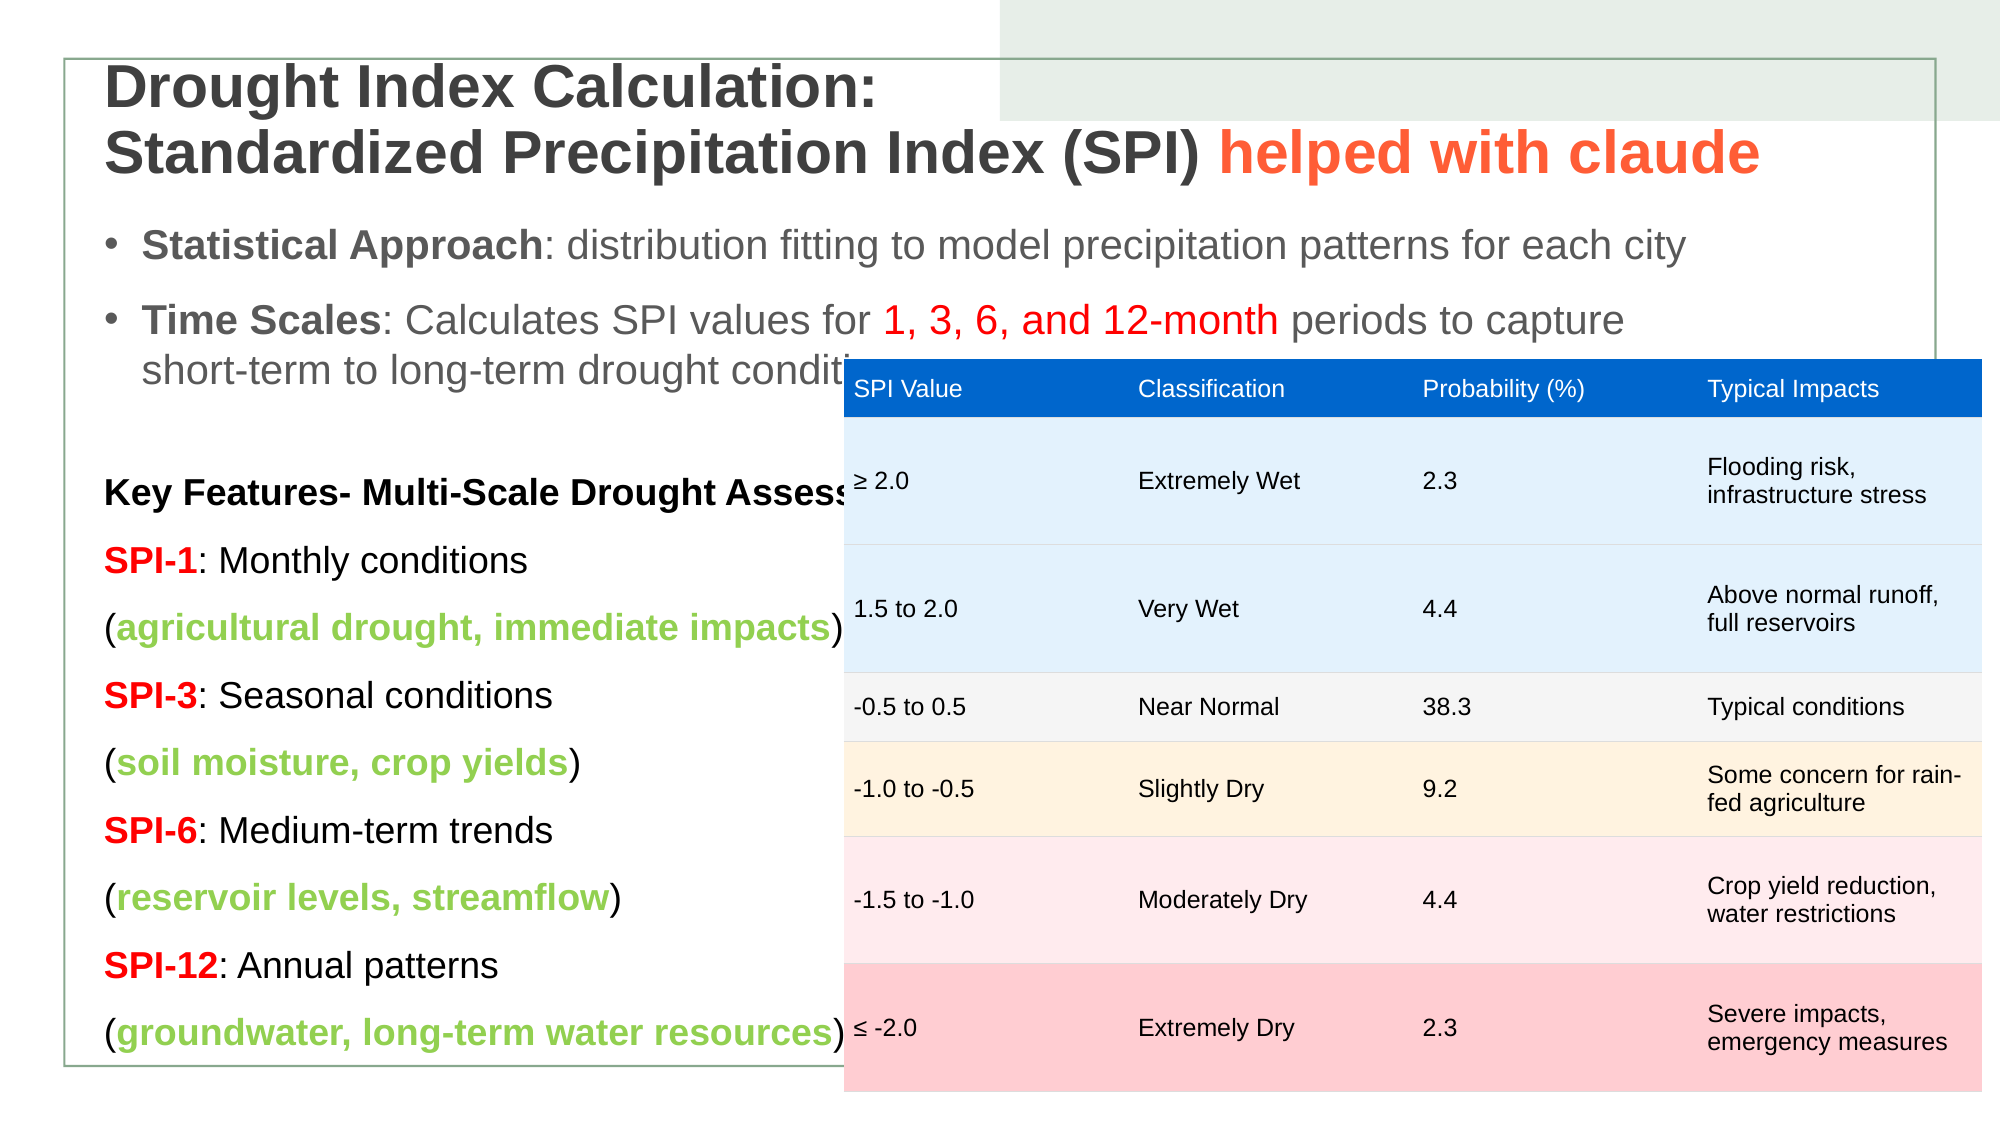

# Drought Index Calculation: Standardized Precipitation Index (SPI) helped with claude
Statistical Approach: distribution fitting to model precipitation patterns for each city
Time Scales: Calculates SPI values for 1, 3, 6, and 12-month periods to capture short-term to long-term drought conditions
| SPI Value | Classification | Probability (%) | Typical Impacts |
| --- | --- | --- | --- |
| ≥ 2.0 | Extremely Wet | 2.3 | Flooding risk, infrastructure stress |
| 1.5 to 2.0 | Very Wet | 4.4 | Above normal runoff, full reservoirs |
| -0.5 to 0.5 | Near Normal | 38.3 | Typical conditions |
| -1.0 to -0.5 | Slightly Dry | 9.2 | Some concern for rain-fed agriculture |
| -1.5 to -1.0 | Moderately Dry | 4.4 | Crop yield reduction, water restrictions |
| ≤ -2.0 | Extremely Dry | 2.3 | Severe impacts, emergency measures |
Key Features- Multi-Scale Drought Assessment:
SPI-1: Monthly conditions
(agricultural drought, immediate impacts)
SPI-3: Seasonal conditions
(soil moisture, crop yields)
SPI-6: Medium-term trends
(reservoir levels, streamflow)
SPI-12: Annual patterns
(groundwater, long-term water resources)